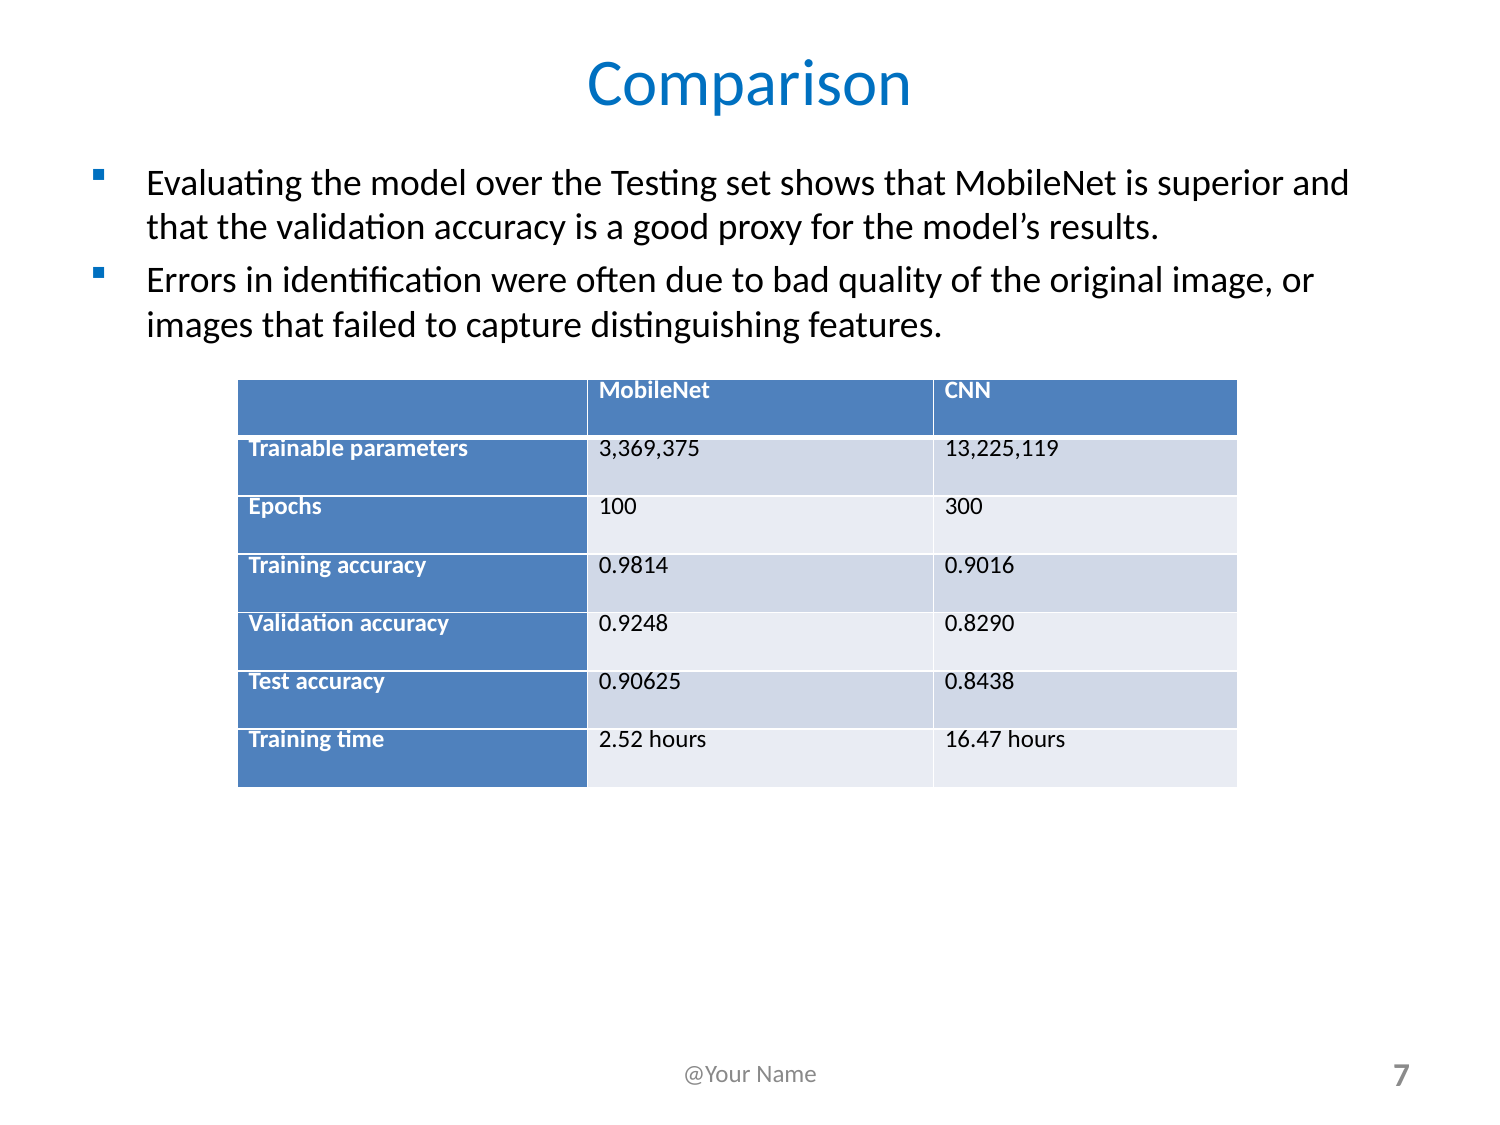

# Comparison
Evaluating the model over the Testing set shows that MobileNet is superior and that the validation accuracy is a good proxy for the model’s results.
Errors in identification were often due to bad quality of the original image, or images that failed to capture distinguishing features.

|  | MobileNet | CNN |
| --- | --- | --- |
| Trainable parameters | 3,369,375 | 13,225,119 |
| Epochs | 100 | 300 |
| Training accuracy | 0.9814 | 0.9016 |
| Validation accuracy | 0.9248 | 0.8290 |
| Test accuracy | 0.90625 | 0.8438 |
| Training time | 2.52 hours | 16.47 hours |
@Your Name
7